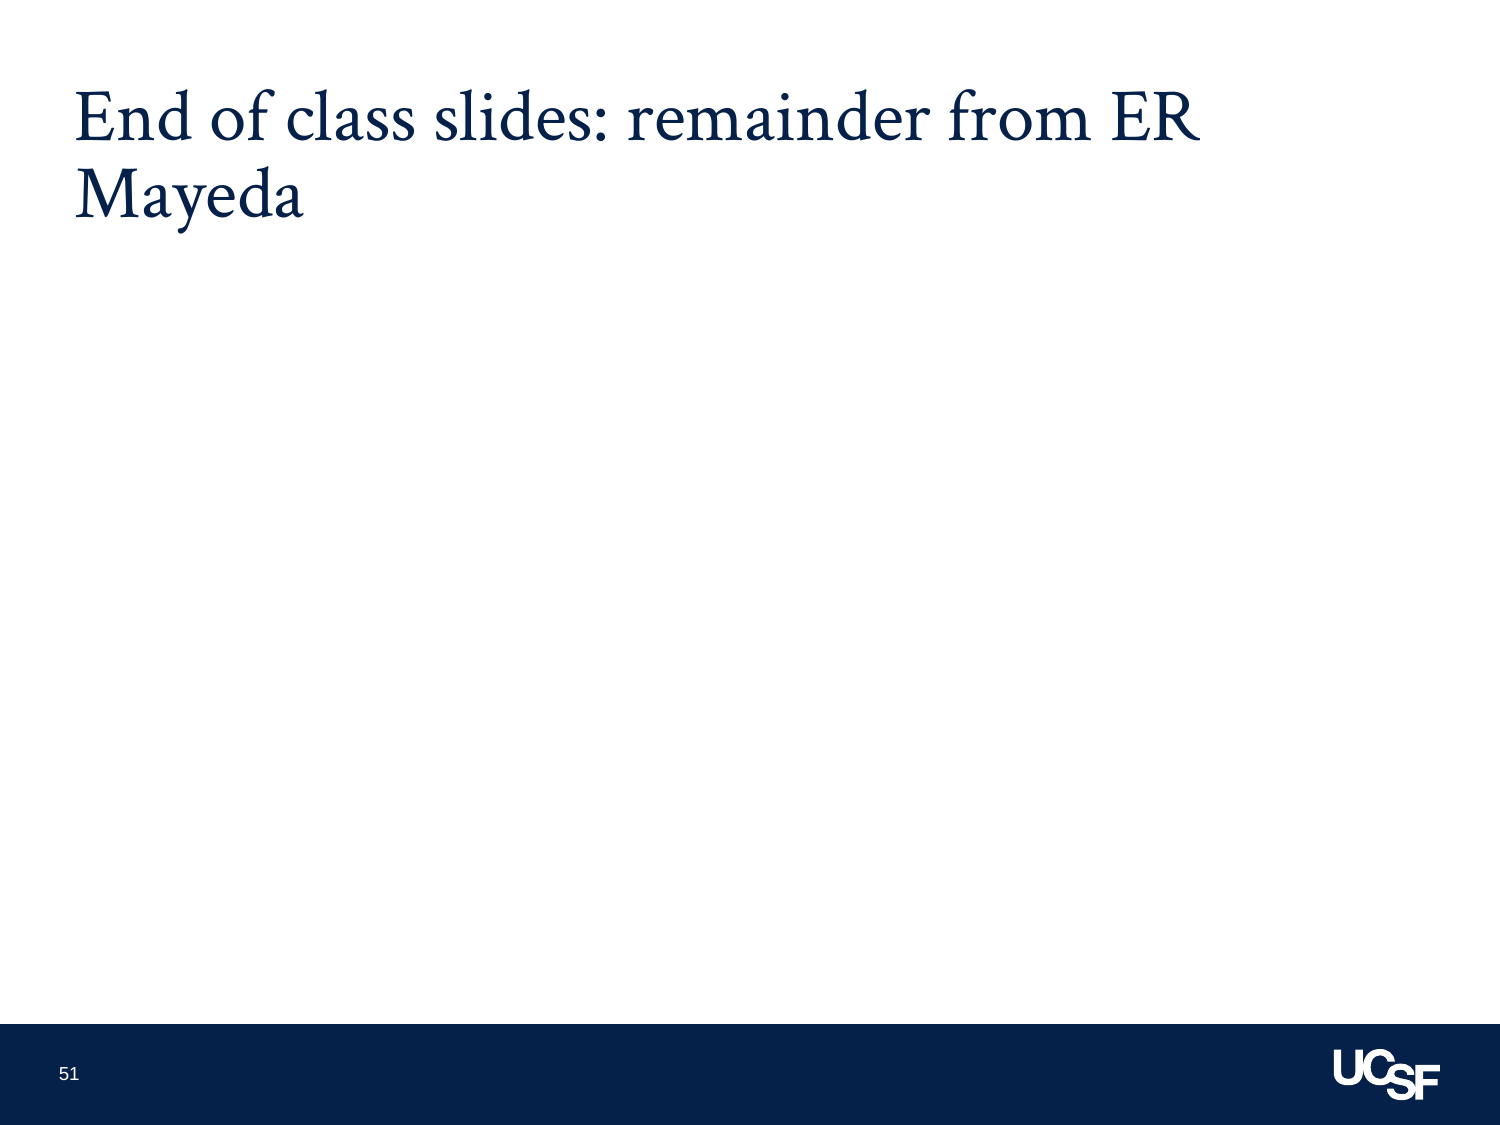

# End of class slides: remainder from ER Mayeda
51